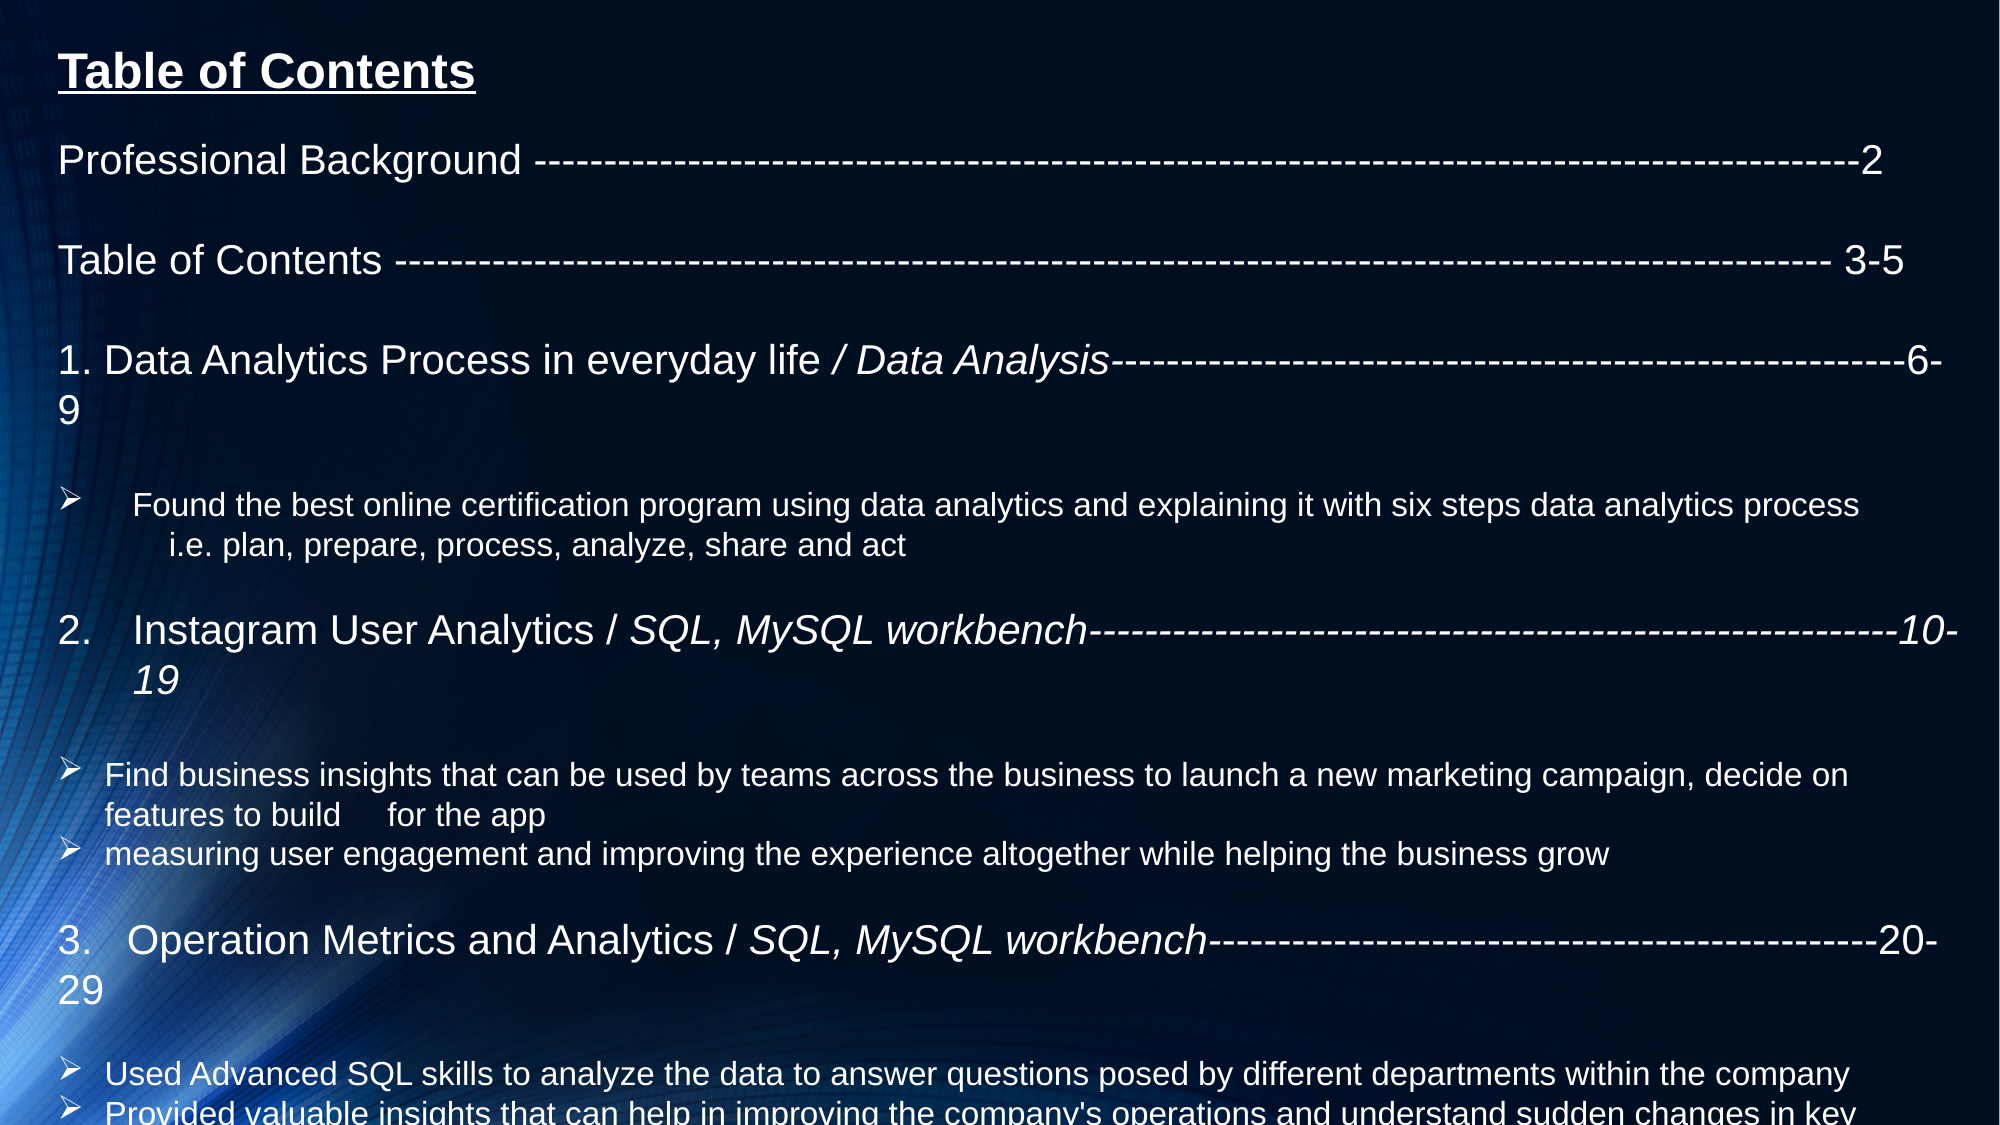

Table of Contents
Professional Background -----------------------------------------------------------------------------------------------2

Table of Contents ------------------------------------------------------------------------------------------------------- 3-5

1. Data Analytics Process in everyday life / Data Analysis---------------------------------------------------------6-9

   Found the best online certification program using data analytics and explaining it with six steps data analytics process
            i.e. plan, prepare, process, analyze, share and act

Instagram User Analytics / SQL, MySQL workbench----------------------------------------------------------10-19

Find business insights that can be used by teams across the business to launch a new marketing campaign, decide on features to build     for the app
measuring user engagement and improving the experience altogether while helping the business grow

3.   Operation Metrics and Analytics / SQL, MySQL workbench------------------------------------------------20-29

Used Advanced SQL skills to analyze the data to answer questions posed by different departments within the company
Provided valuable insights that can help in improving the company's operations and understand sudden changes in key metrics